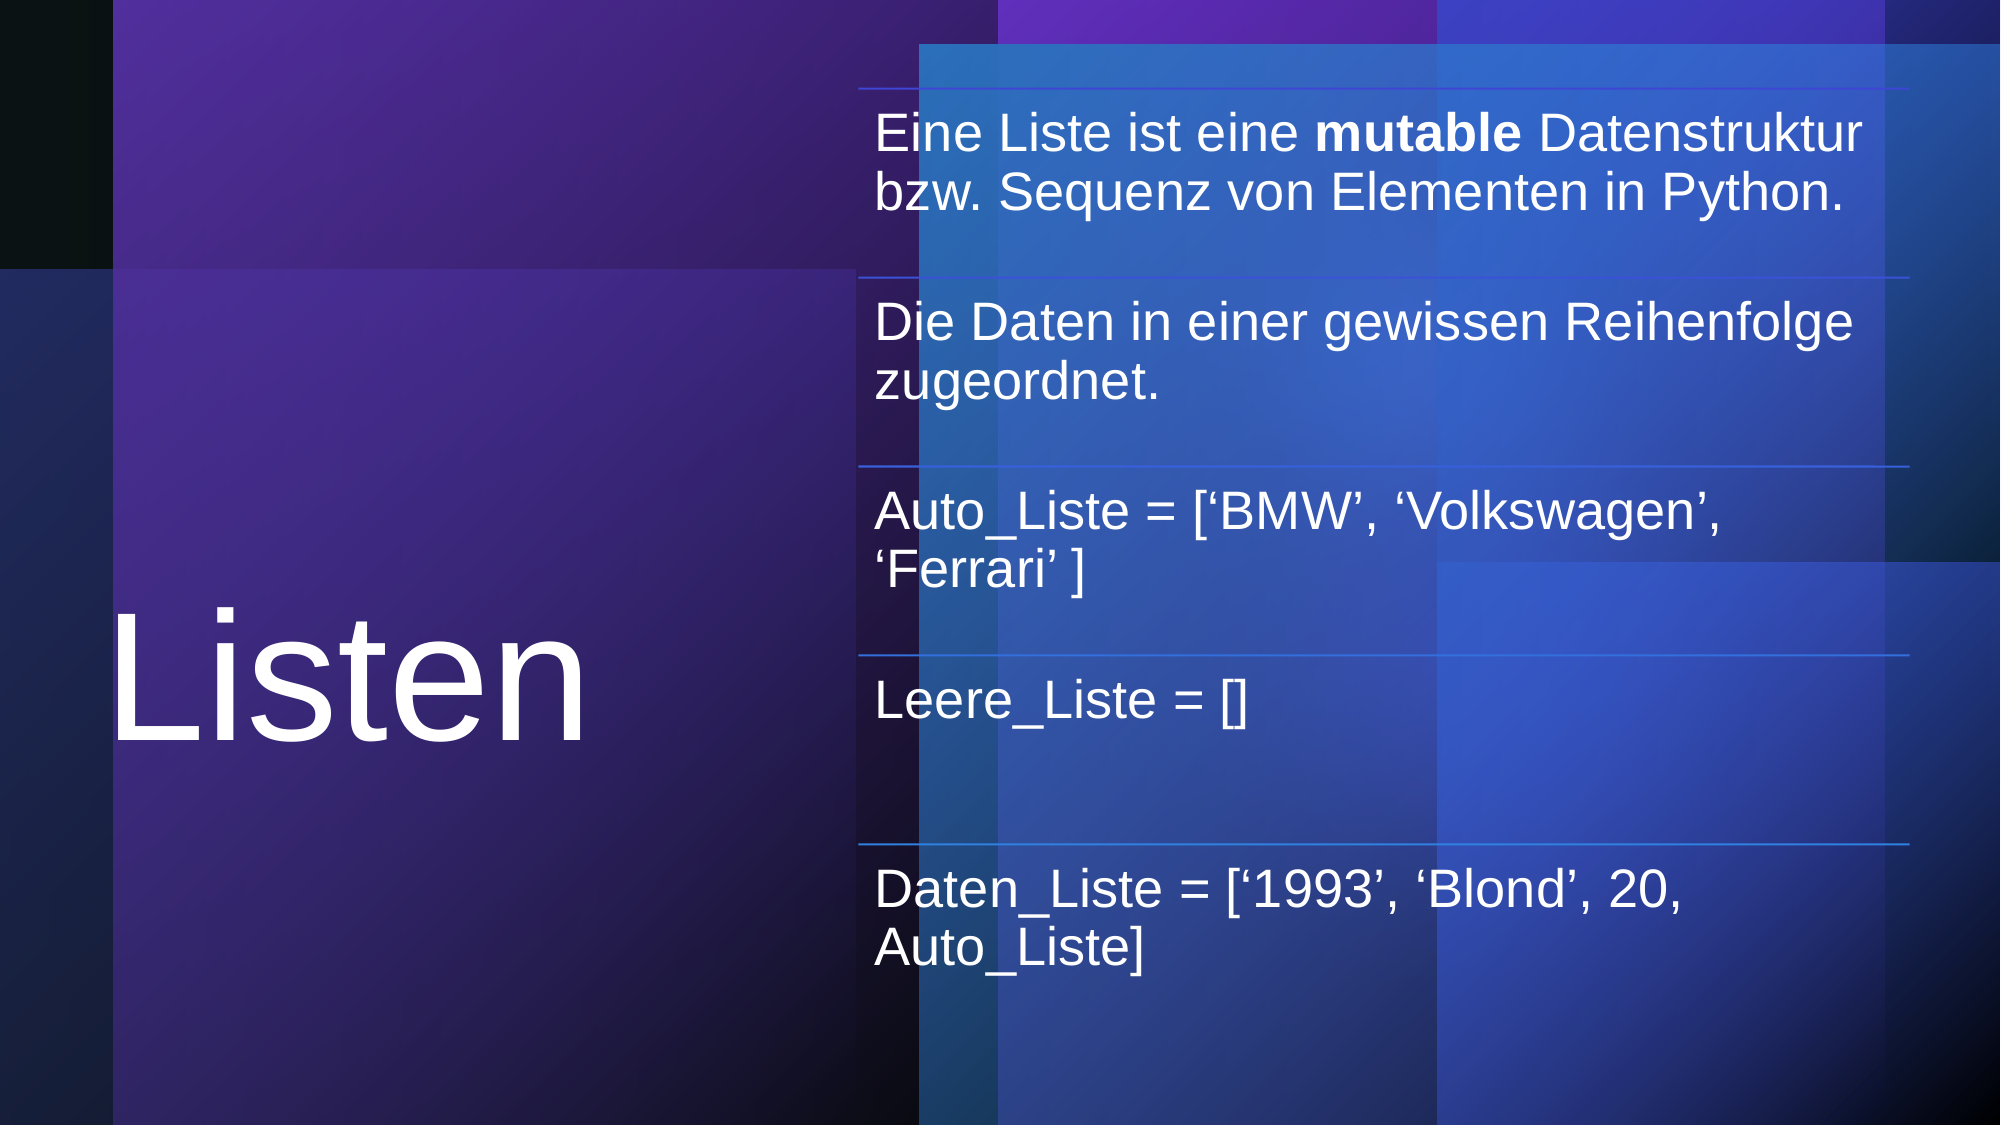

# Listen
Eine Liste ist eine mutable Datenstruktur bzw. Sequenz von Elementen in Python.
Die Daten in einer gewissen Reihenfolge zugeordnet.
Auto_Liste = [‘BMW’, ‘Volkswagen’, ‘Ferrari’ ]
Leere_Liste = []
Daten_Liste = [‘1993’, ‘Blond’, 20, Auto_Liste]